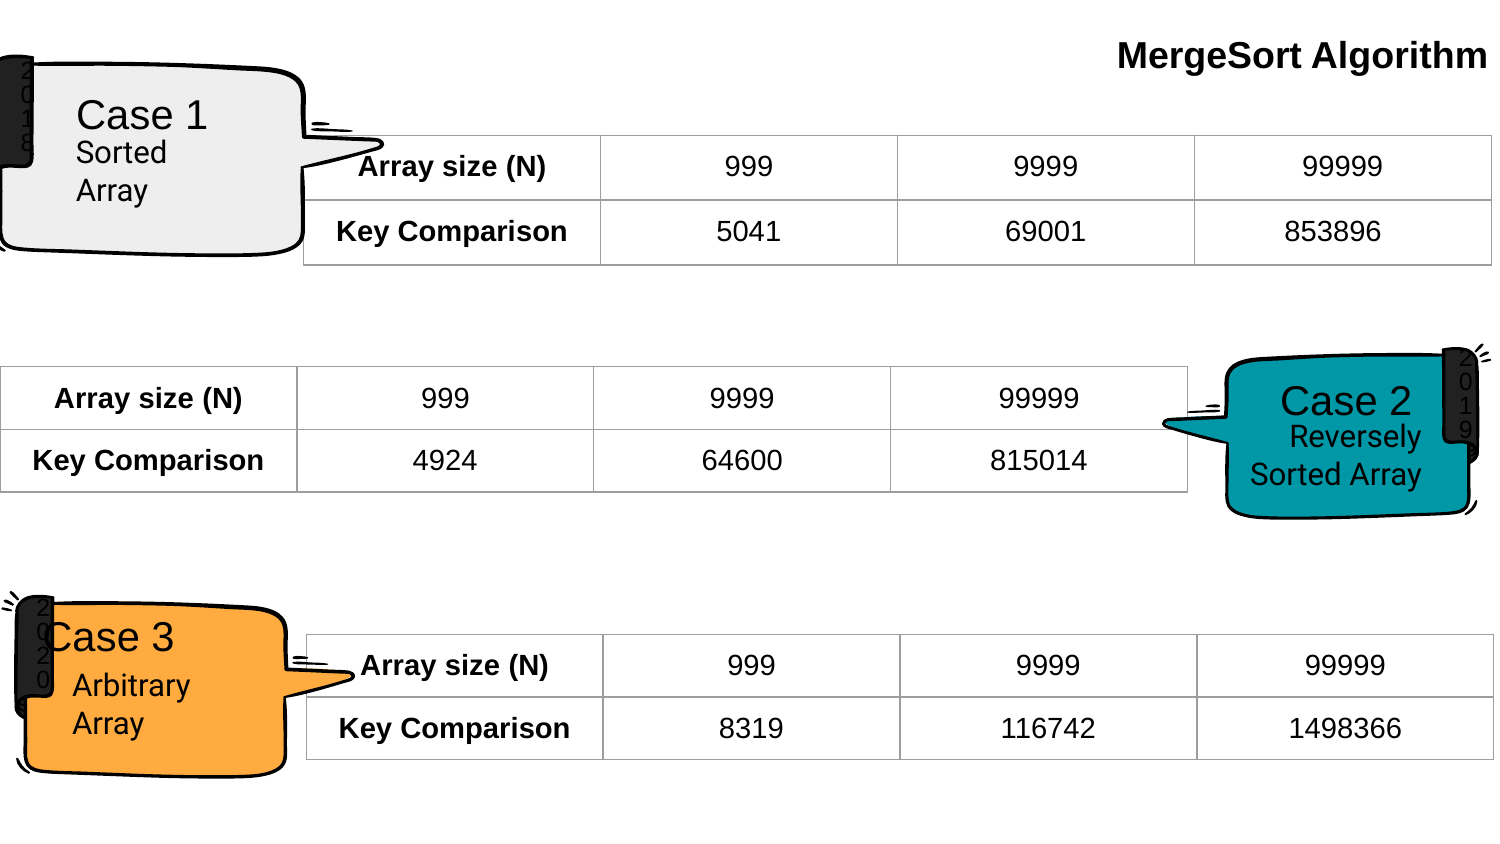

MergeSort Algorithm

2018
Case 1
Sorted Array
| Array size (N) | 999 | 9999 | 99999 |
| --- | --- | --- | --- |
| Key Comparison | 5041 | 69001 | 853896 |

2019
Case 2
Reversely Sorted Array
| Array size (N) | 999 | 9999 | 99999 |
| --- | --- | --- | --- |
| Key Comparison | 4924 | 64600 | 815014 |

2020
Arbitrary Array
Case 3
| Array size (N) | 999 | 9999 | 99999 |
| --- | --- | --- | --- |
| Key Comparison | 8319 | 116742 | 1498366 |